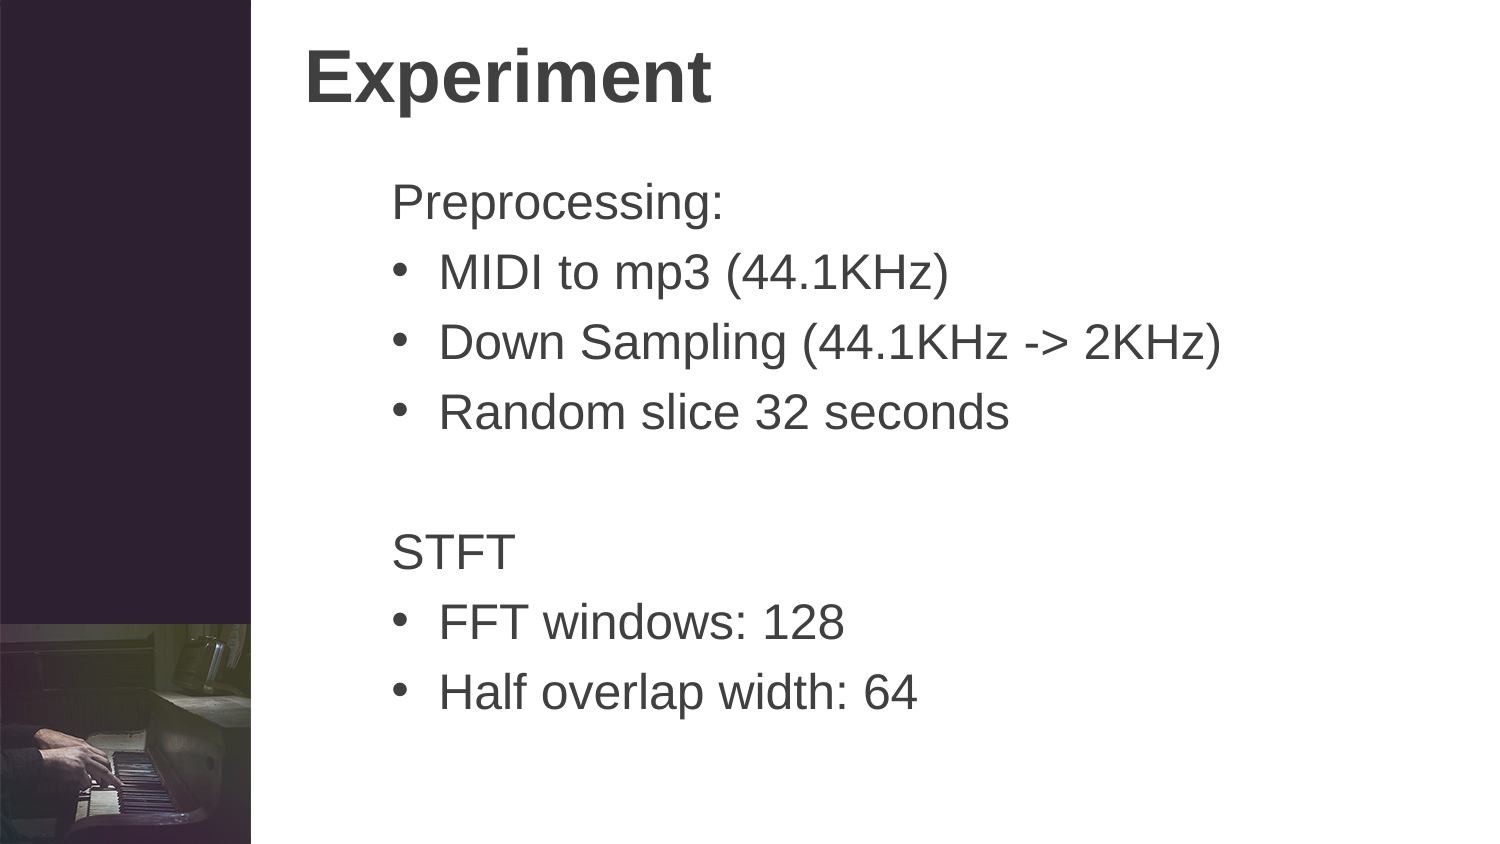

# Experiment
Preprocessing:
MIDI to mp3 (44.1KHz)
Down Sampling (44.1KHz -> 2KHz)
Random slice 32 seconds

STFT
FFT windows: 128
Half overlap width: 64